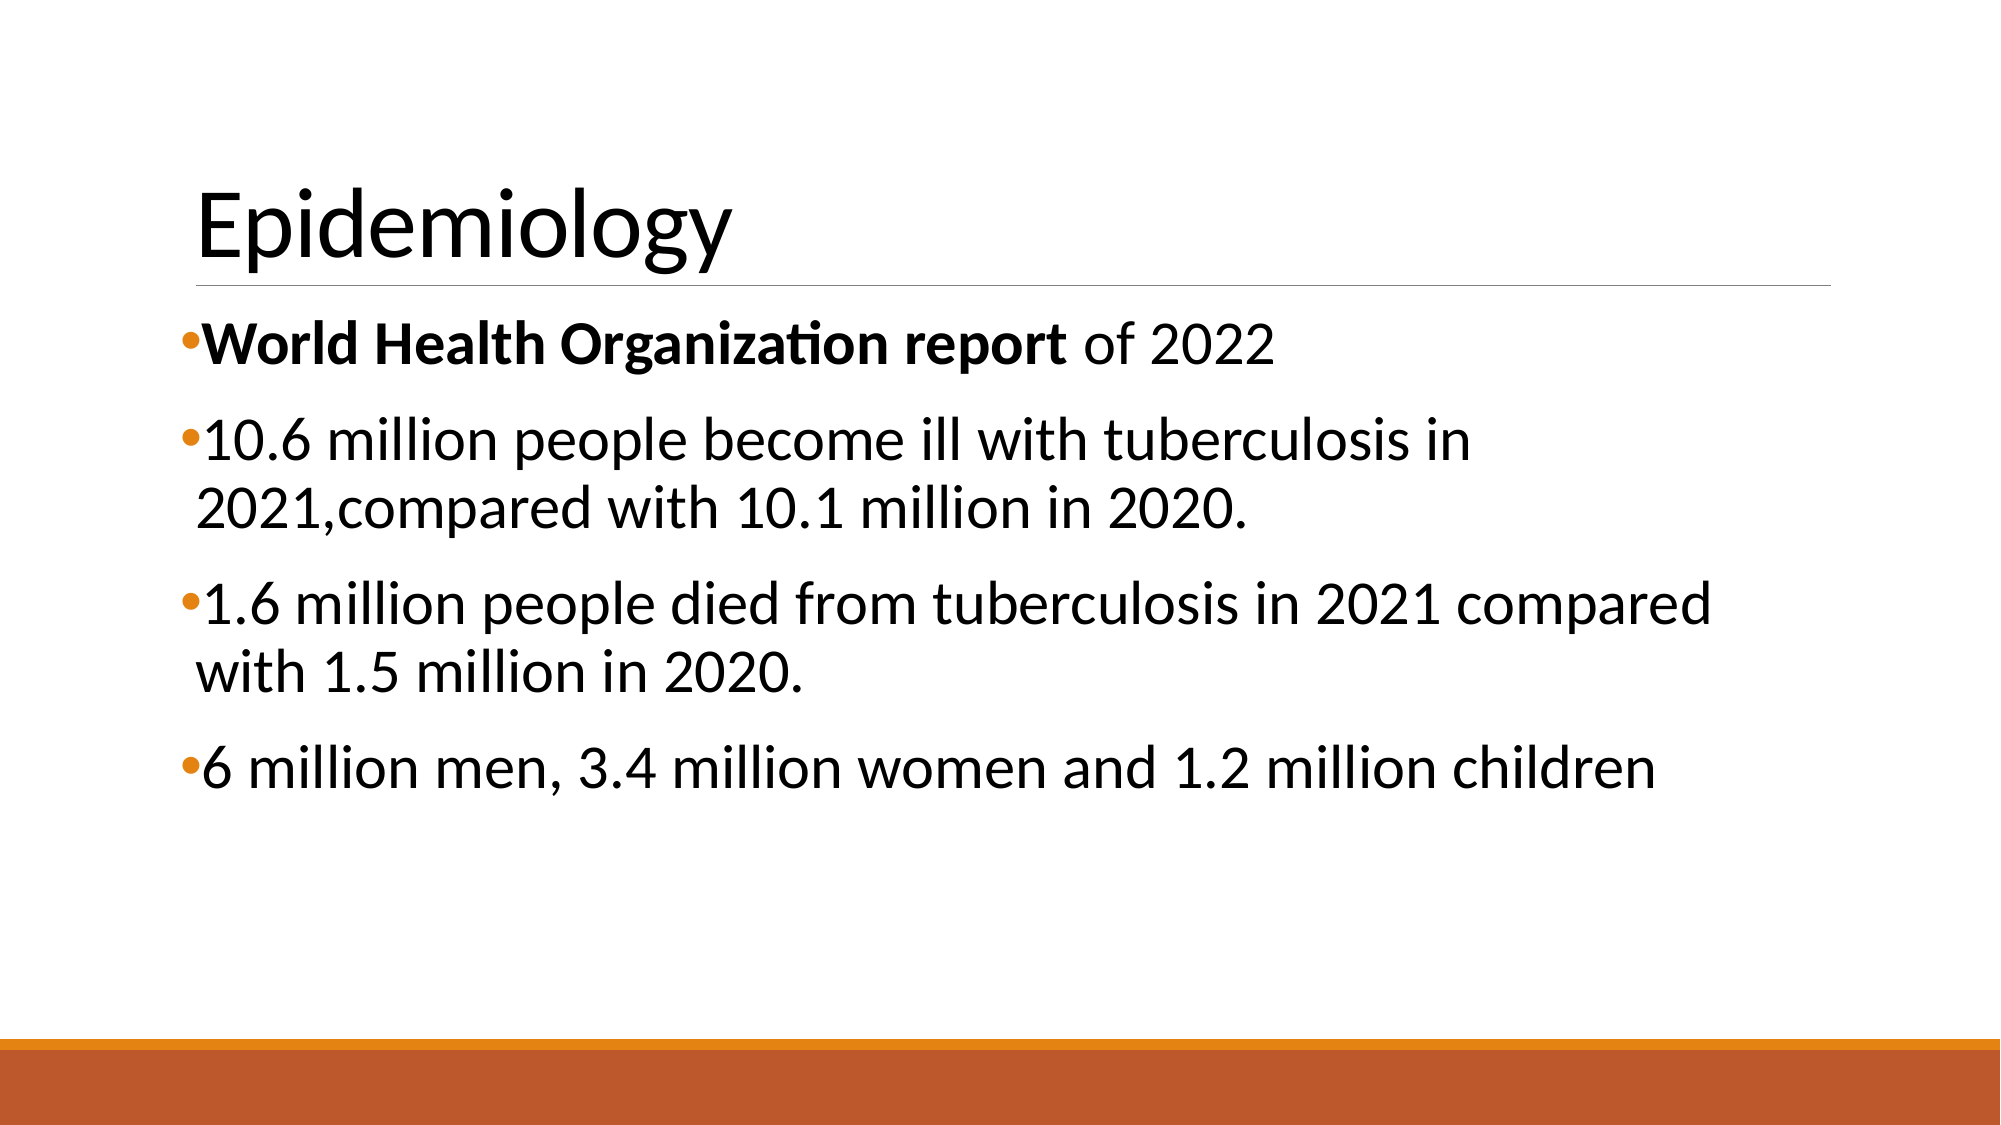

# Epidemiology
World Health Organization report of 2022
10.6 million people become ill with tuberculosis in 2021,compared with 10.1 million in 2020.
1.6 million people died from tuberculosis in 2021 compared with 1.5 million in 2020.
6 million men, 3.4 million women and 1.2 million children